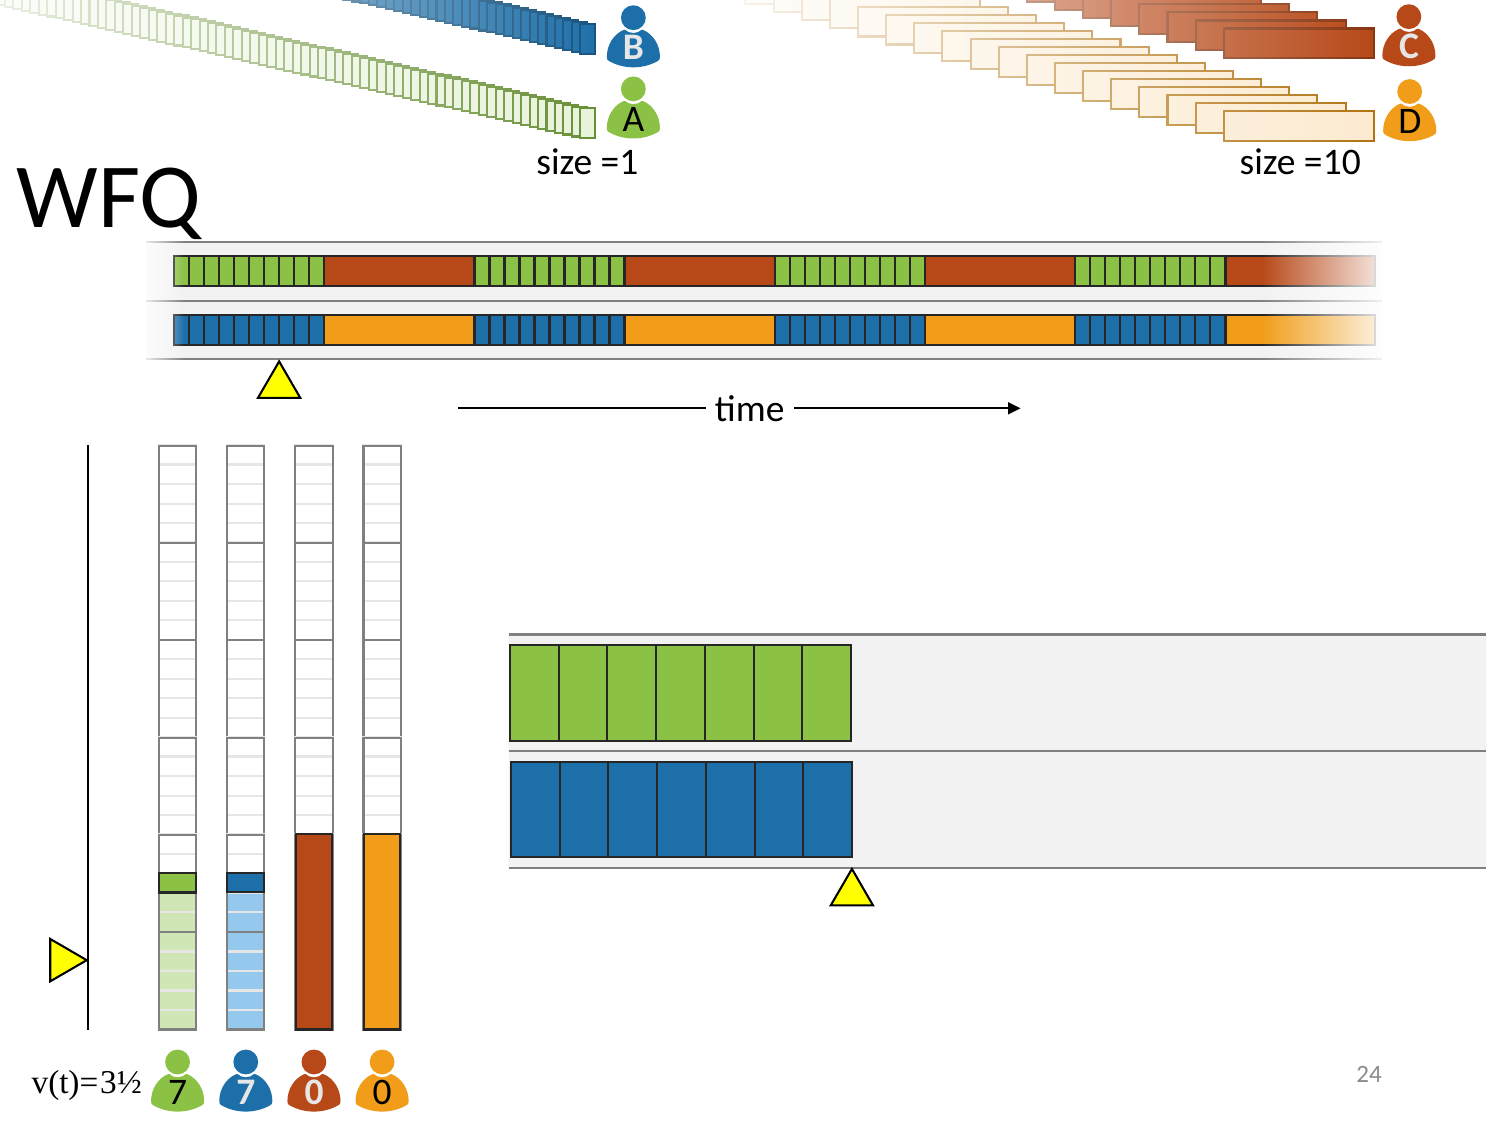

C
B
A
D
WFQ
size =1
size =10

time

24
7
7
0
0
v(t)=
3½